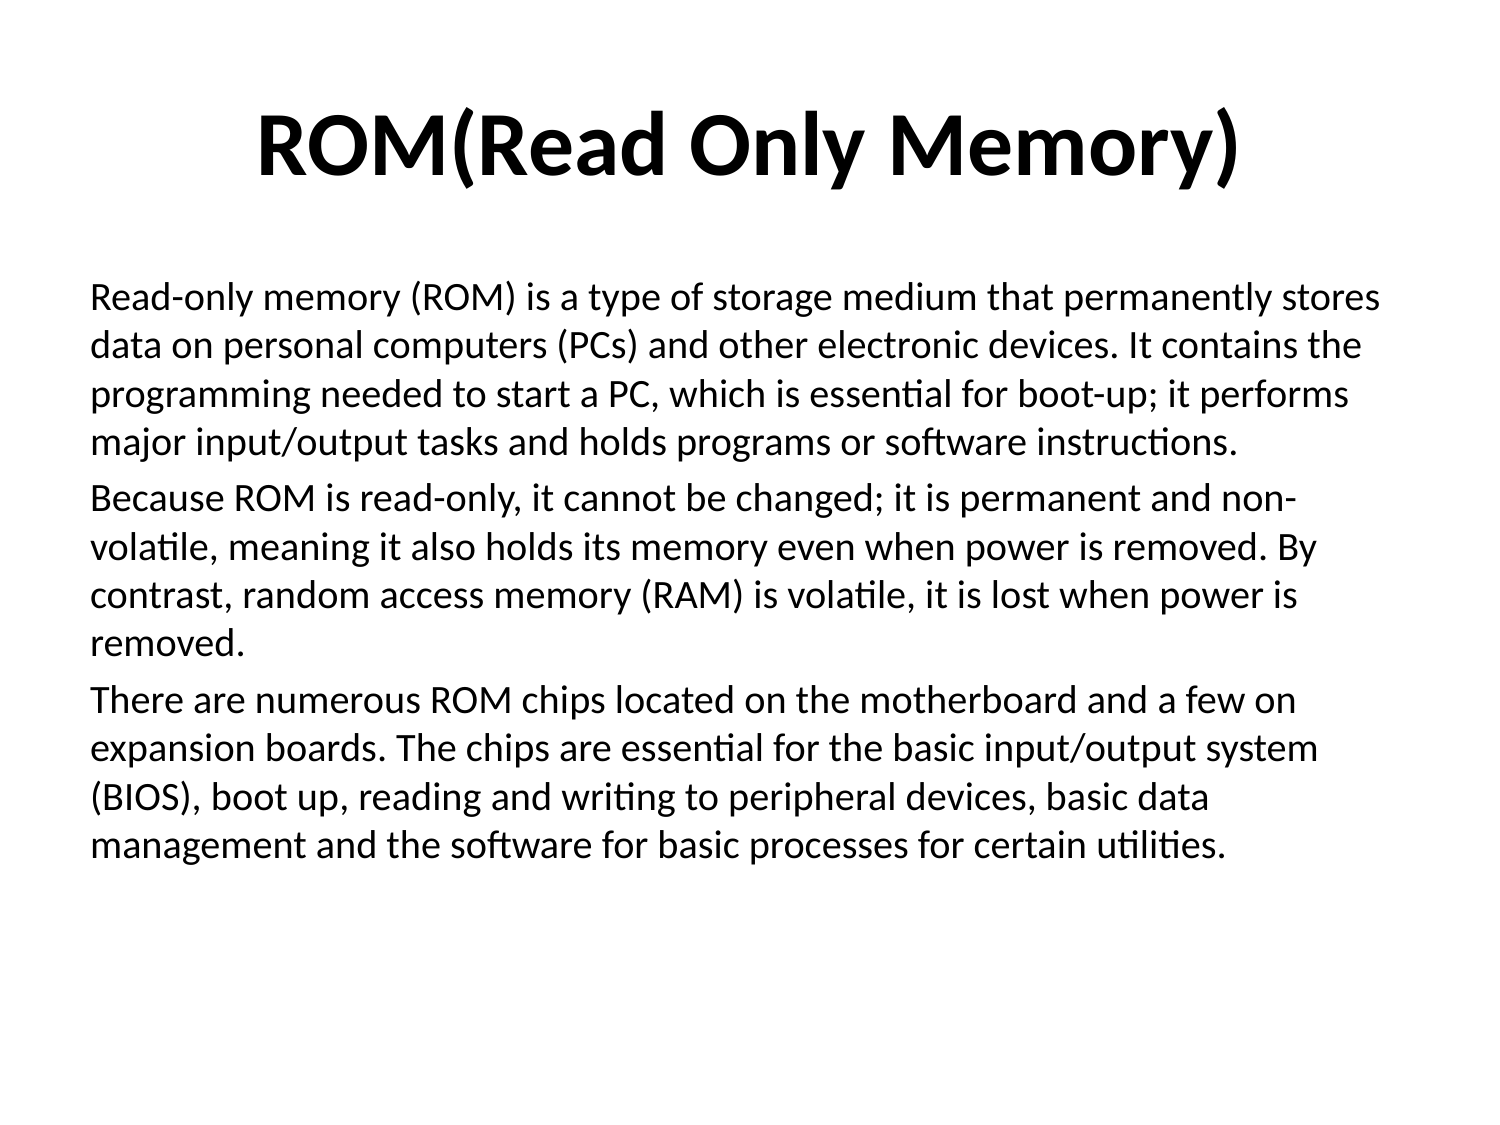

# ROM(Read Only Memory)
Read-only memory (ROM) is a type of storage medium that permanently stores data on personal computers (PCs) and other electronic devices. It contains the programming needed to start a PC, which is essential for boot-up; it performs major input/output tasks and holds programs or software instructions.
Because ROM is read-only, it cannot be changed; it is permanent and non-volatile, meaning it also holds its memory even when power is removed. By contrast, random access memory (RAM) is volatile, it is lost when power is removed.
There are numerous ROM chips located on the motherboard and a few on expansion boards. The chips are essential for the basic input/output system (BIOS), boot up, reading and writing to peripheral devices, basic data management and the software for basic processes for certain utilities.